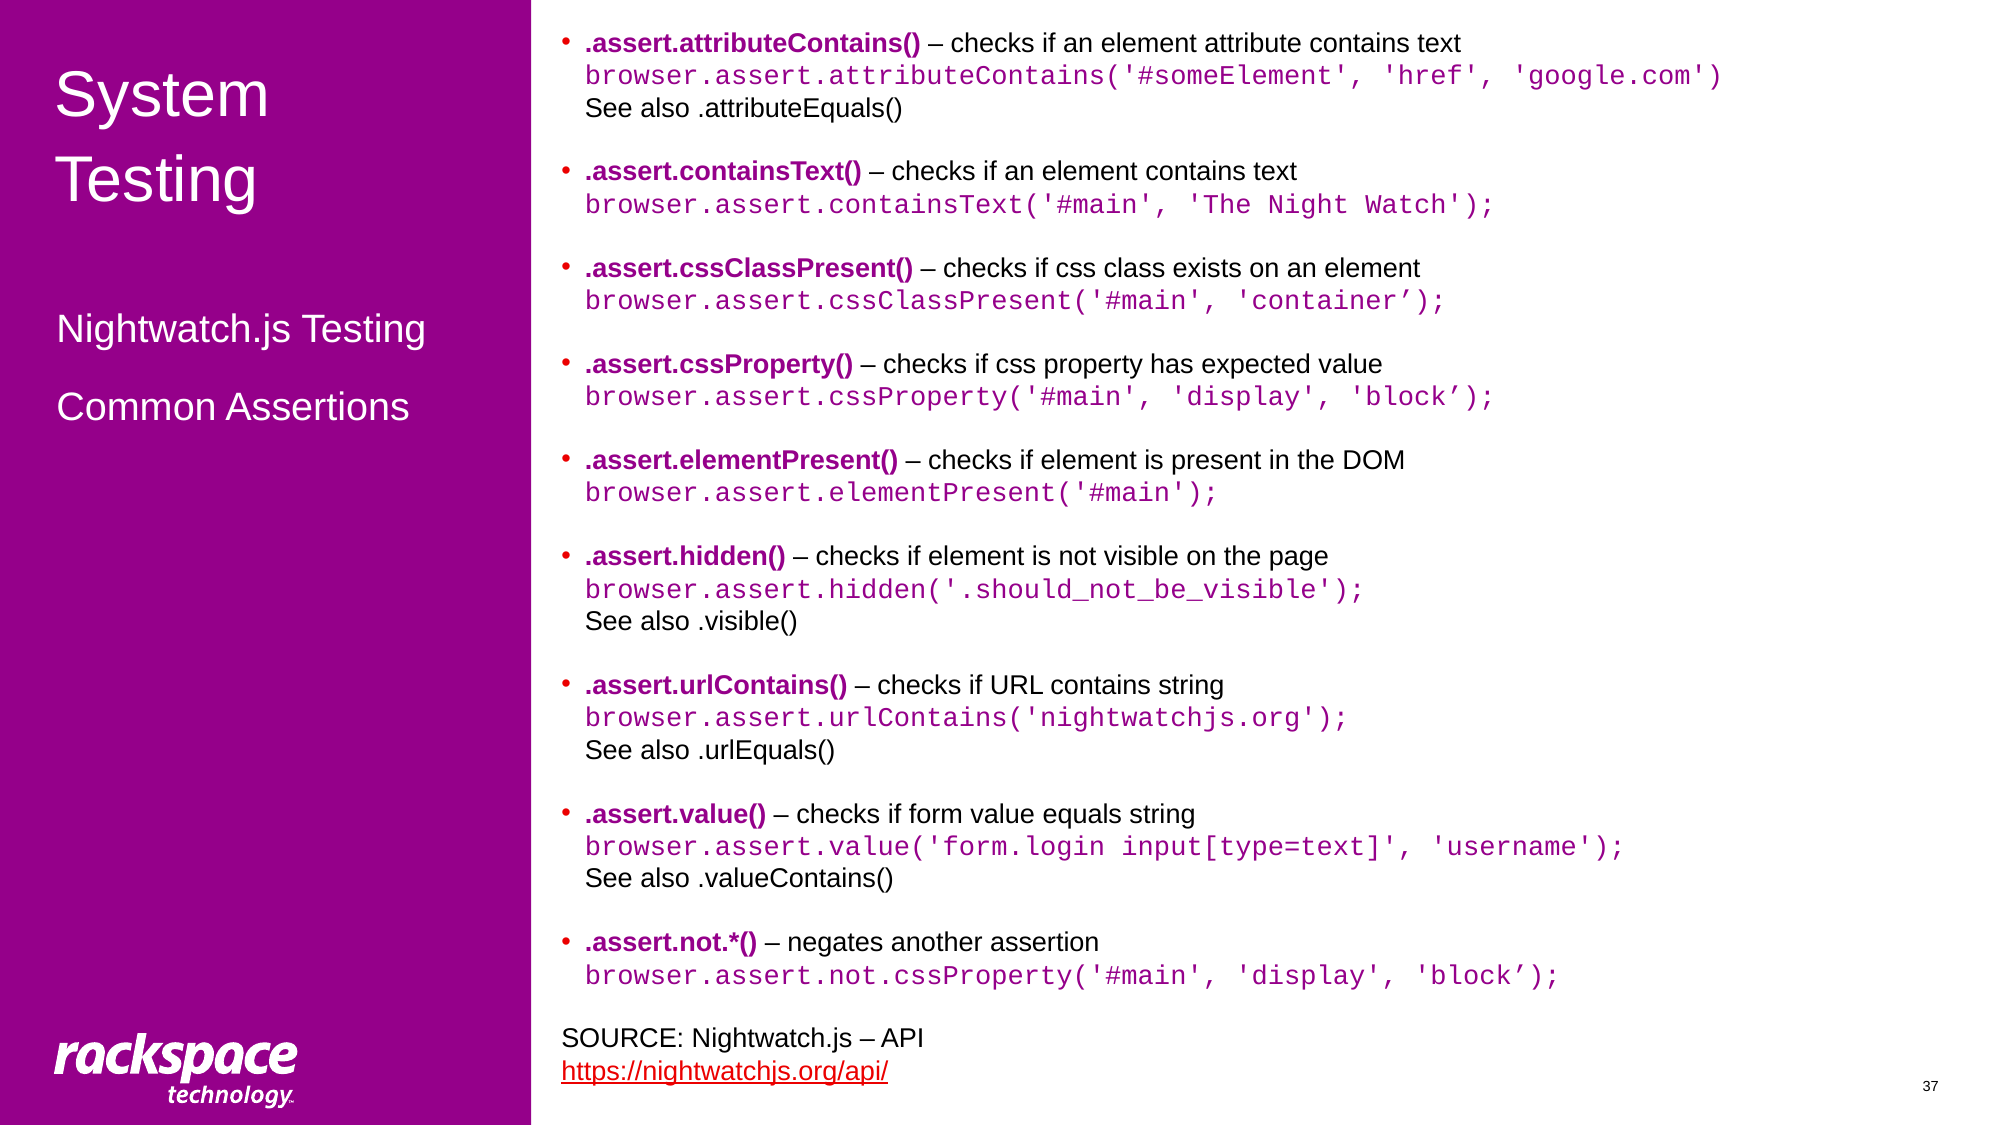

.assert.attributeContains() – checks if an element attribute contains text
browser.assert.attributeContains('#someElement', 'href', 'google.com')
See also .attributeEquals()
.assert.containsText() – checks if an element contains text
browser.assert.containsText('#main', 'The Night Watch');
.assert.cssClassPresent() – checks if css class exists on an element
browser.assert.cssClassPresent('#main', 'container’);
.assert.cssProperty() – checks if css property has expected value
browser.assert.cssProperty('#main', 'display', 'block’);
.assert.elementPresent() – checks if element is present in the DOM
browser.assert.elementPresent('#main');
.assert.hidden() – checks if element is not visible on the page
browser.assert.hidden('.should_not_be_visible');
See also .visible()
.assert.urlContains() – checks if URL contains string
browser.assert.urlContains('nightwatchjs.org');
See also .urlEquals()
.assert.value() – checks if form value equals string
browser.assert.value('form.login input[type=text]', 'username');
See also .valueContains()
.assert.not.*() – negates another assertion
browser.assert.not.cssProperty('#main', 'display', 'block’);
SOURCE: Nightwatch.js – API
https://nightwatchjs.org/api/
# System Testing
Nightwatch.js Testing
Common Assertions
37